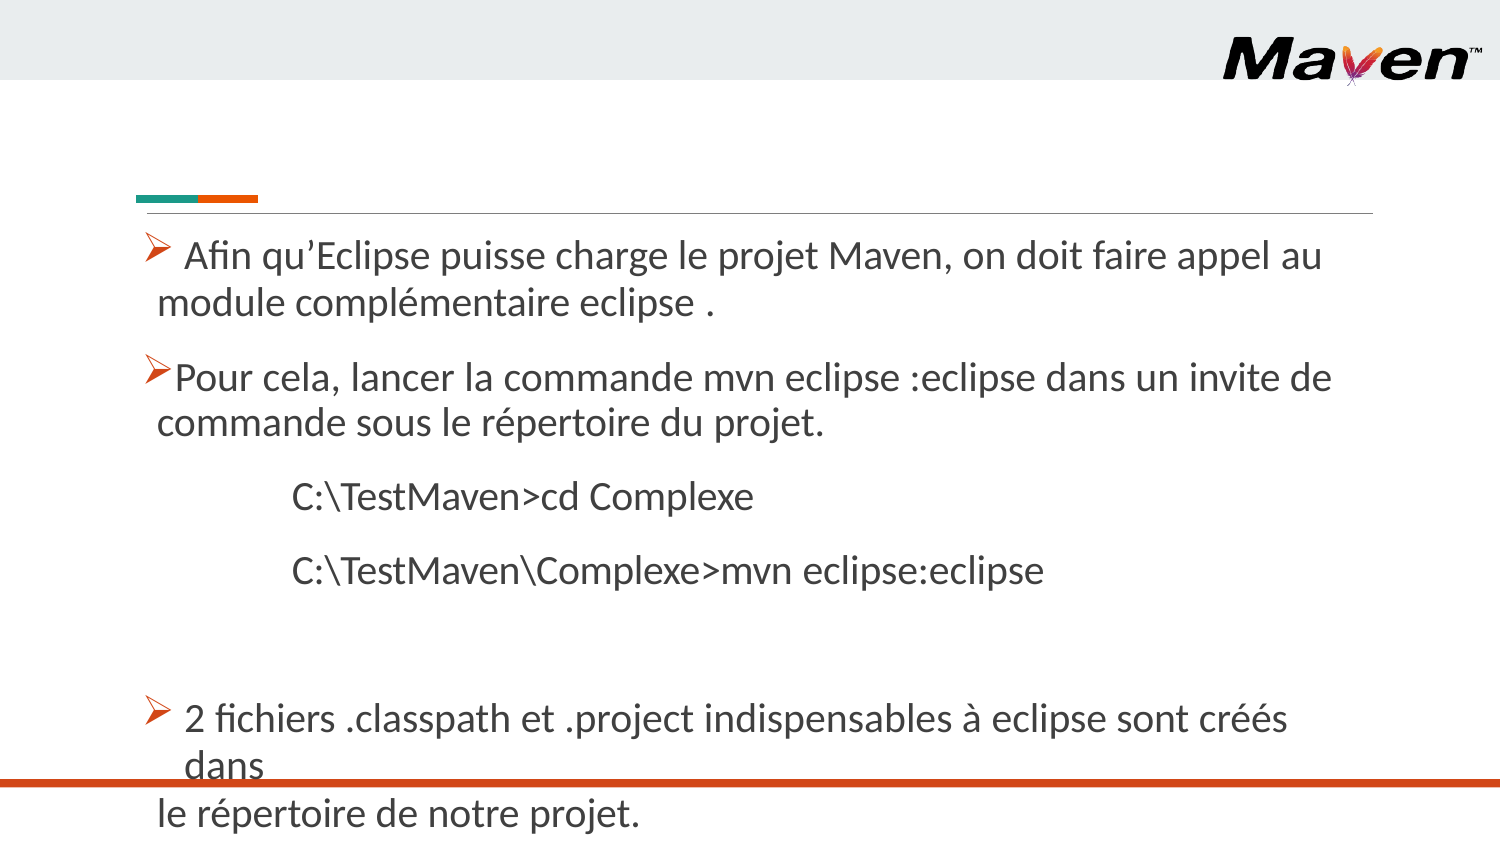

# Eclipse

Afin qu’Eclipse puisse charge le projet Maven, on doit faire appel au
module complémentaire eclipse .
Pour cela, lancer la commande mvn eclipse :eclipse dans un invite de  commande sous le répertoire du projet.
C:\TestMaven>cd Complexe
C:\TestMaven\Complexe>mvn eclipse:eclipse

2 fichiers .classpath et .project indispensables à eclipse sont créés dans
le répertoire de notre projet.